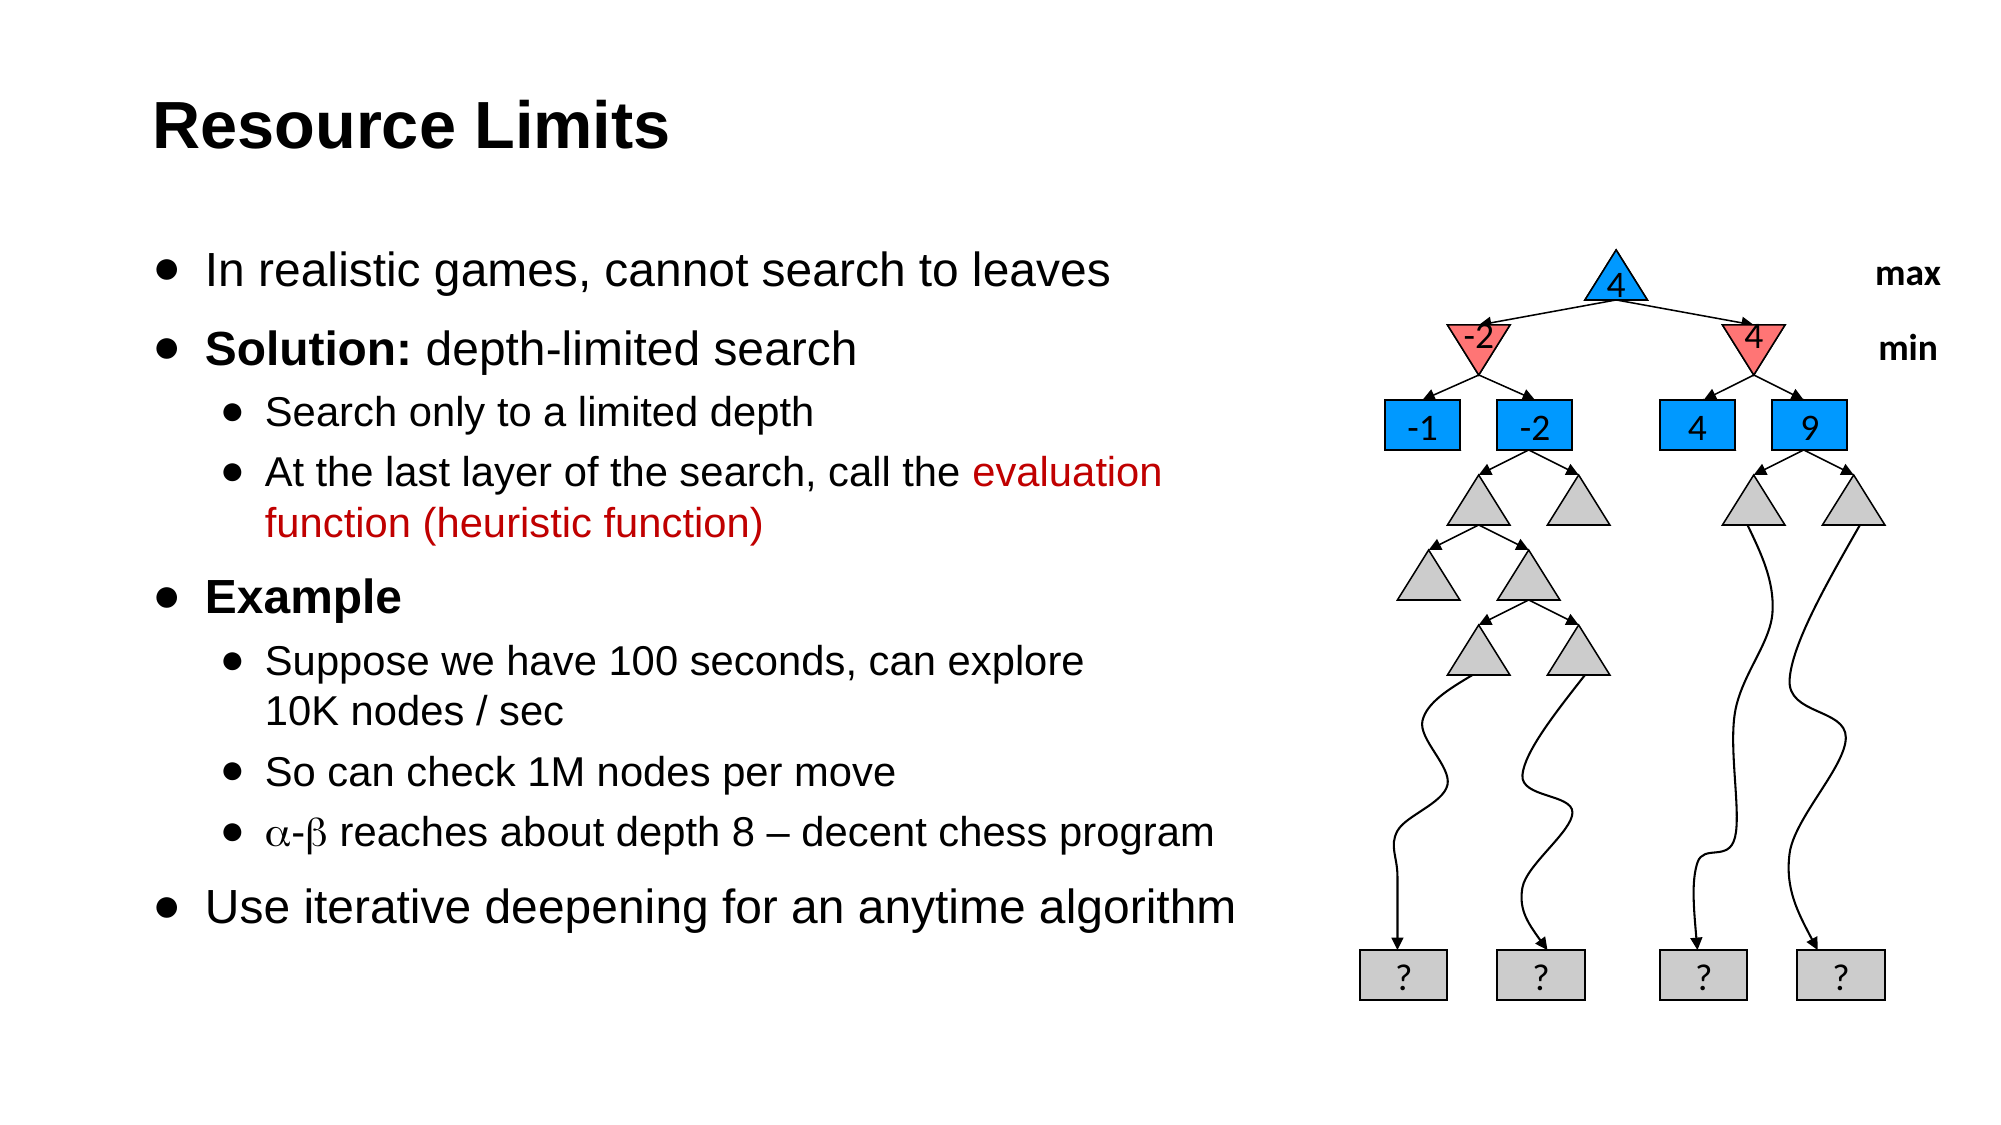

# Resource Limits
In realistic games, cannot search to leaves
Solution: depth-limited search
Search only to a limited depth
At the last layer of the search, call the evaluation function (heuristic function)
Example
Suppose we have 100 seconds, can explore
10K nodes / sec
So can check 1M nodes per move
α-β reaches about depth 8 – decent chess program
Use iterative deepening for an anytime algorithm

max

4
min

-2

4
-1

-2
4

9

?
?
?
?